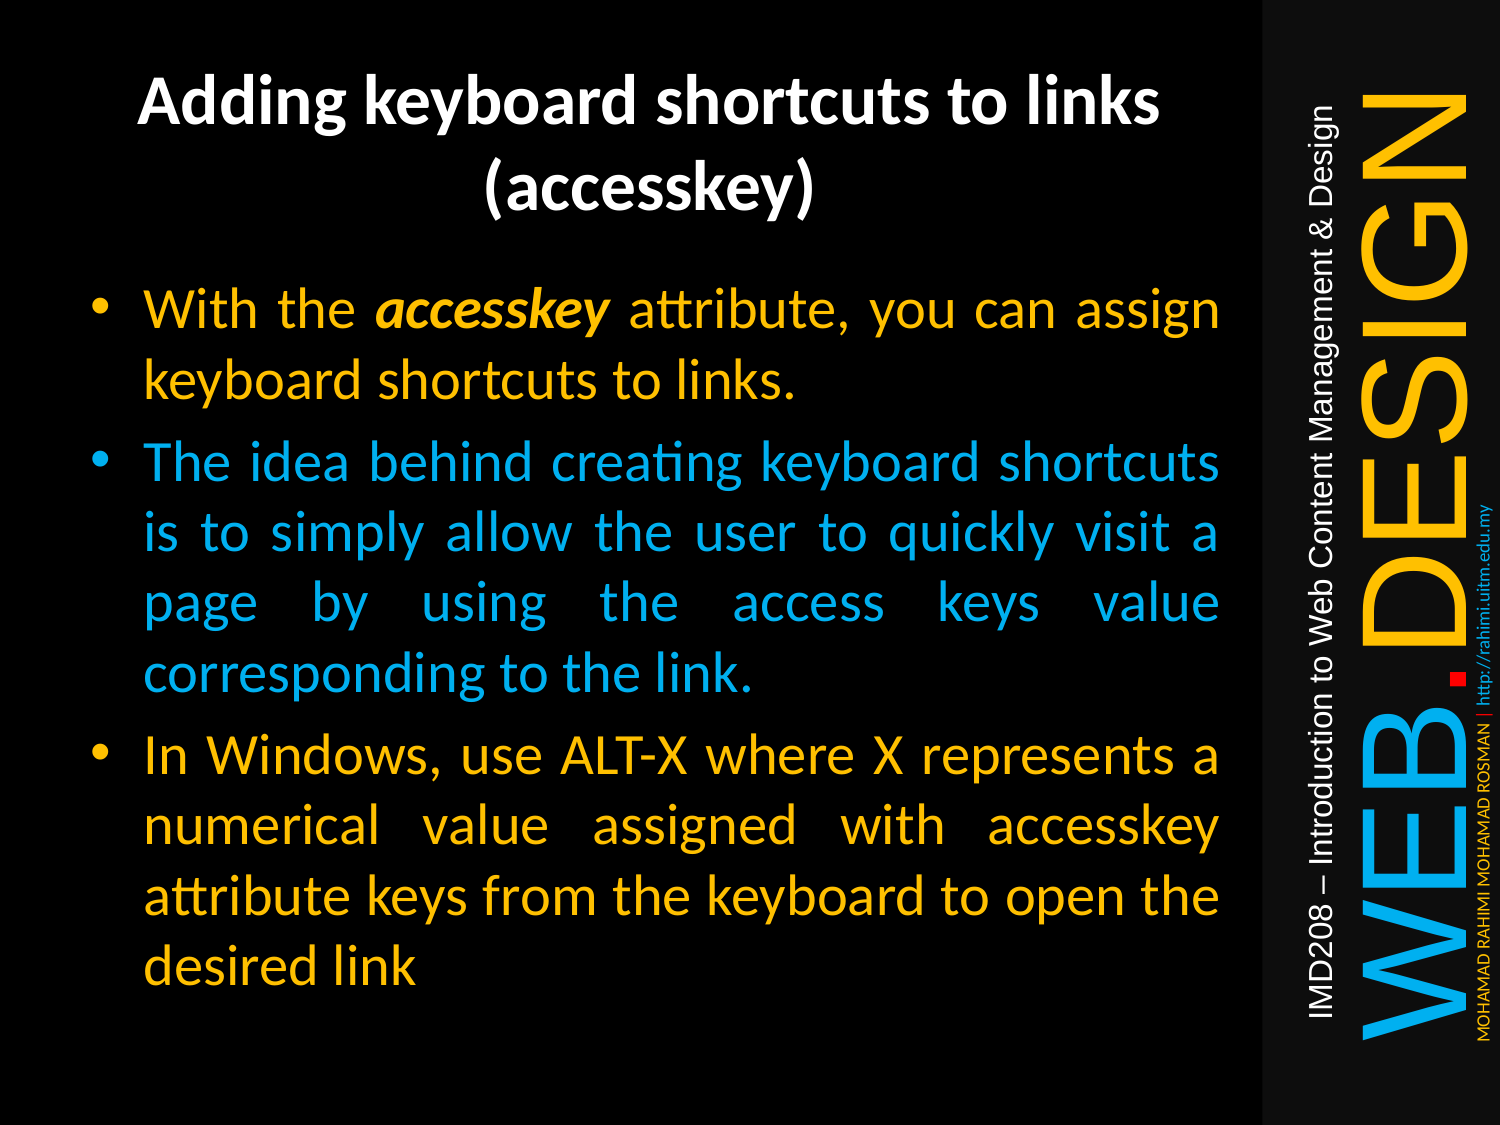

# Adding keyboard shortcuts to links (accesskey)
With the accesskey attribute, you can assign keyboard shortcuts to links.
The idea behind creating keyboard shortcuts is to simply allow the user to quickly visit a page by using the access keys value corresponding to the link.
In Windows, use ALT-X where X represents a numerical value assigned with accesskey attribute keys from the keyboard to open the desired link